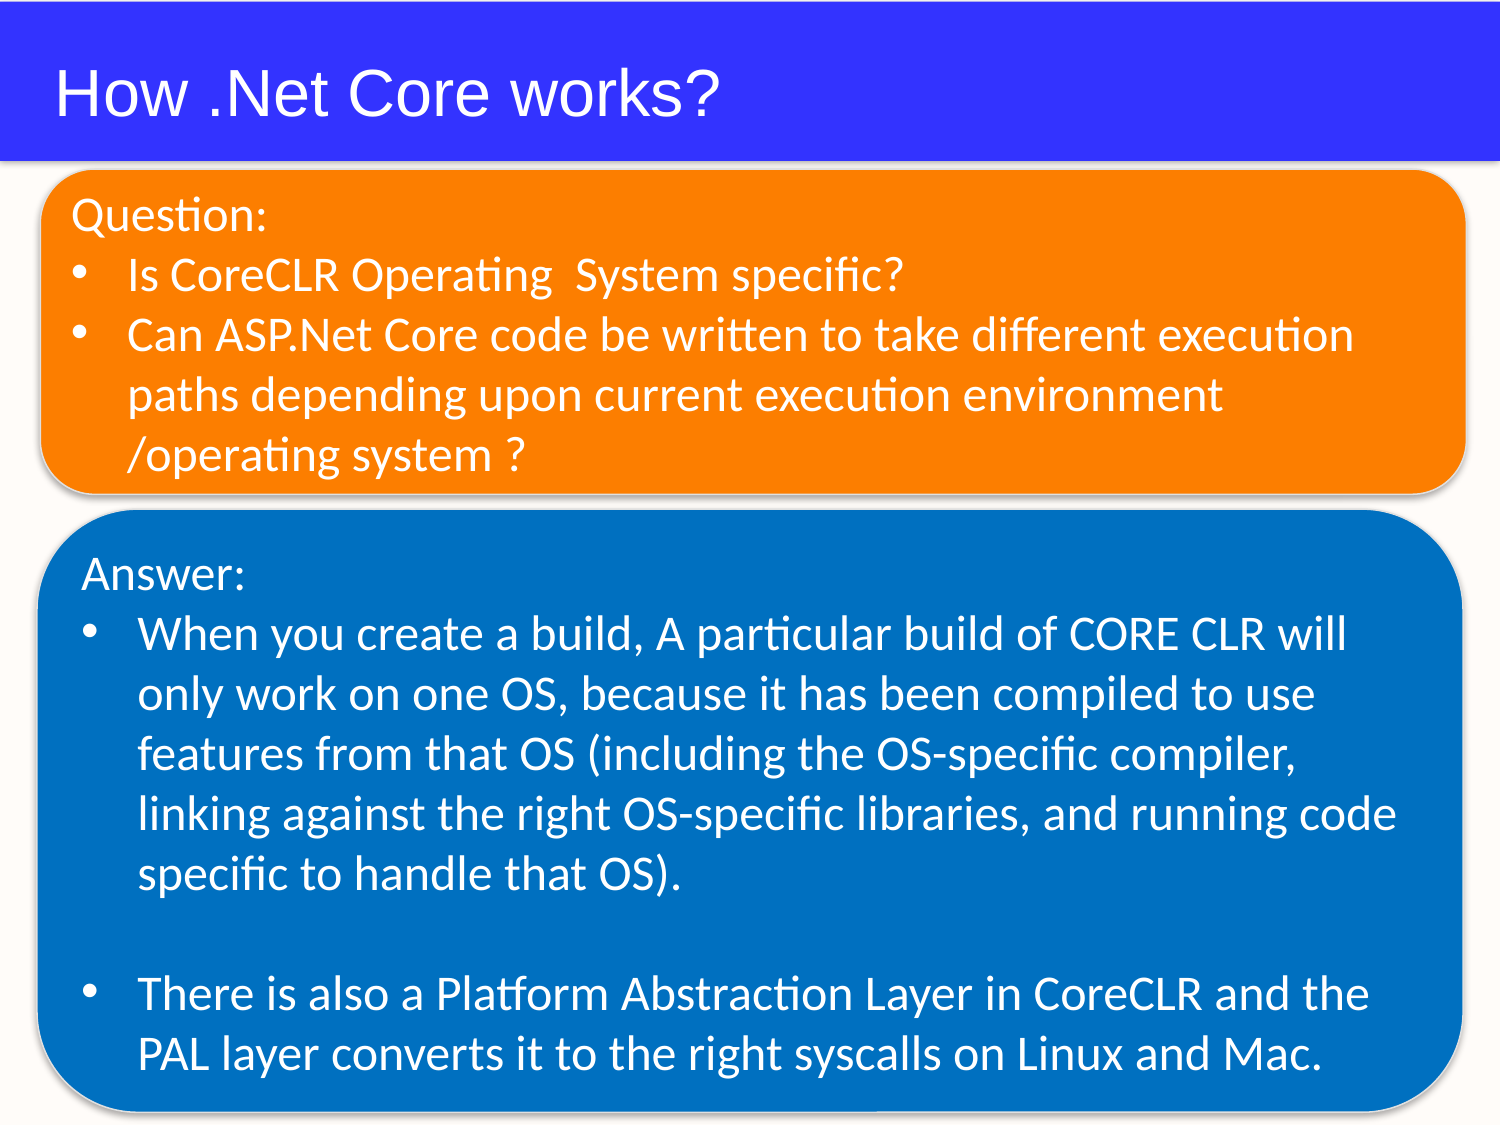

# How .Net Core works?
Question:
Is CoreCLR Operating  System specific?
Can ASP.Net Core code be written to take different execution paths depending upon current execution environment /operating system ?
Answer:
When you create a build, A particular build of CORE CLR will only work on one OS, because it has been compiled to use features from that OS (including the OS-specific compiler, linking against the right OS-specific libraries, and running code specific to handle that OS).

There is also a Platform Abstraction Layer in CoreCLR and the PAL layer converts it to the right syscalls on Linux and Mac.